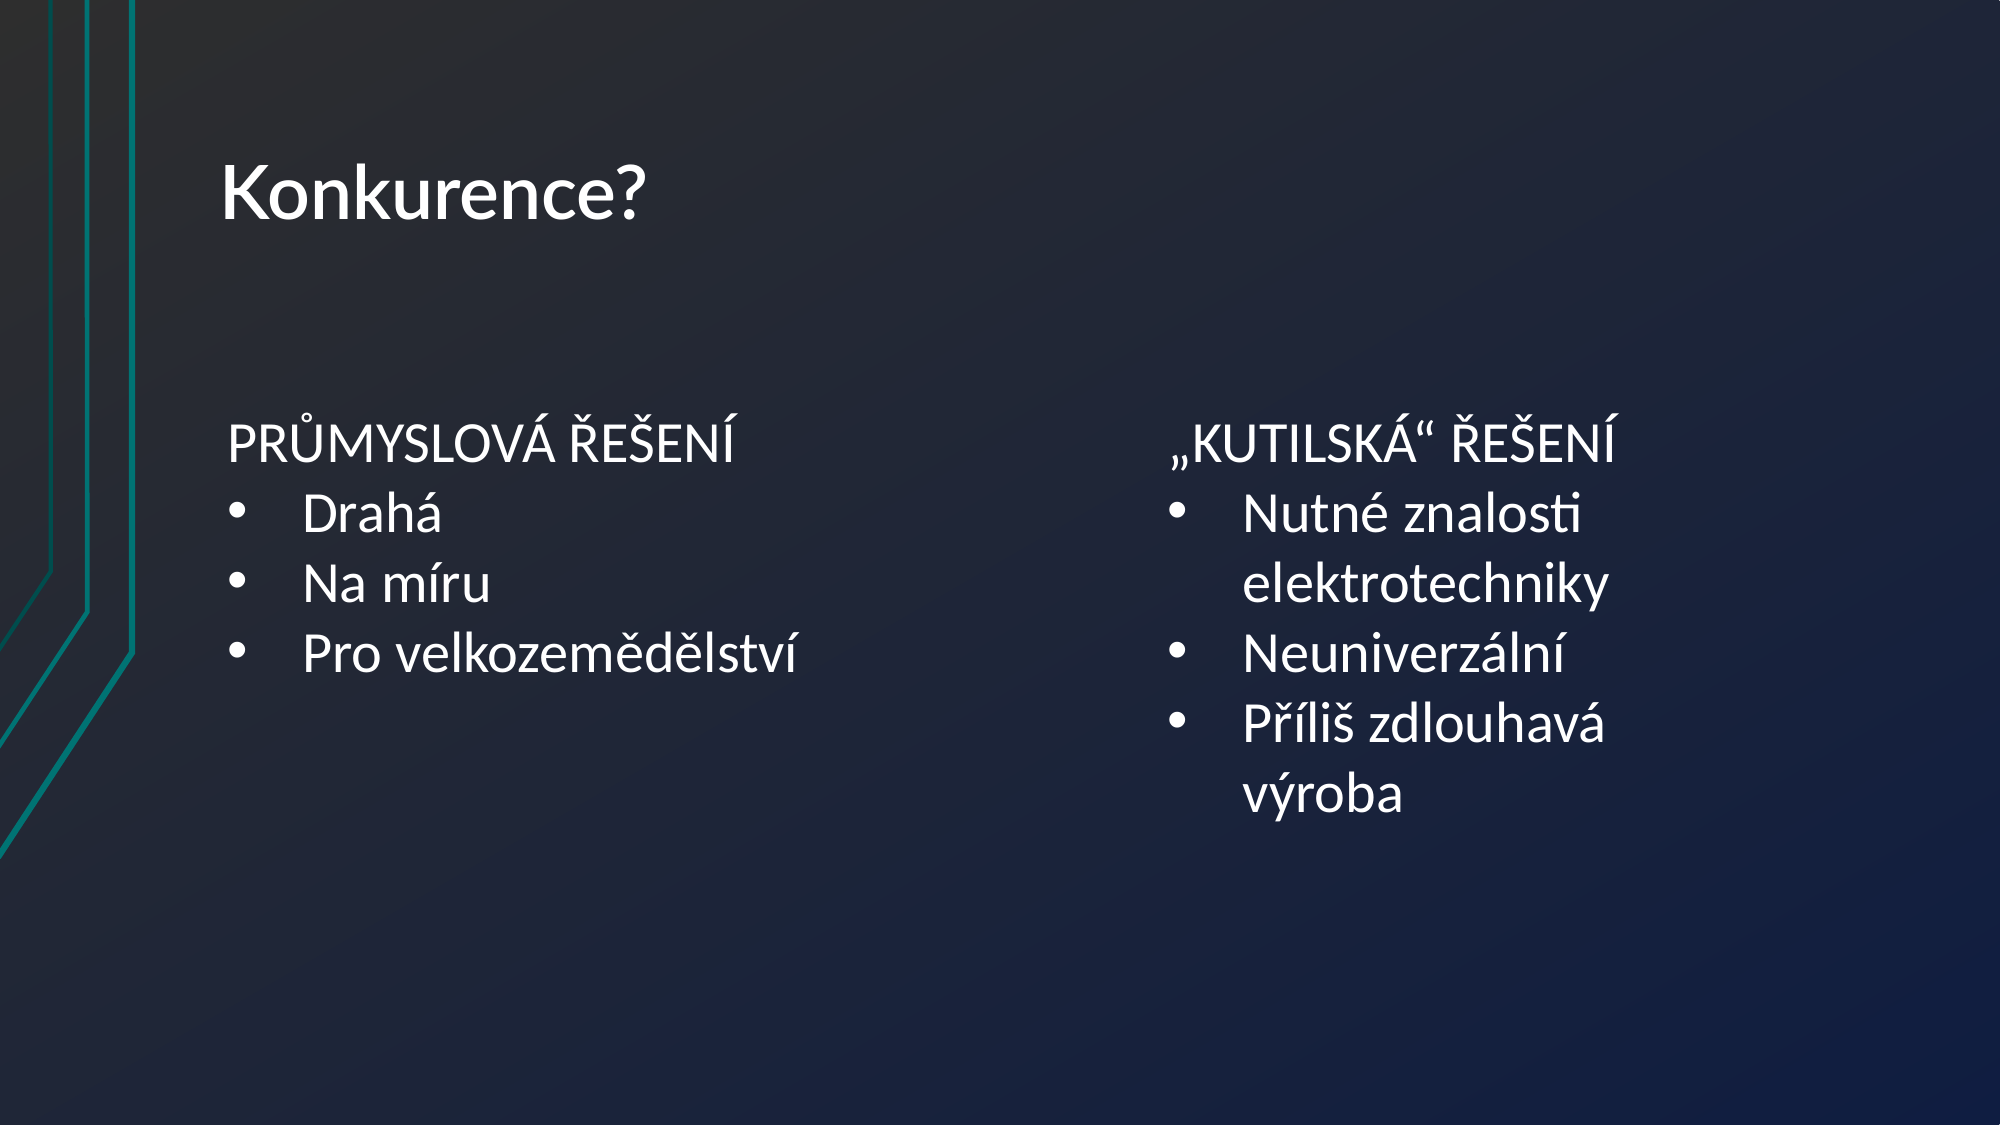

# Konkurence?
PRŮMYSLOVÁ ŘEŠENÍ
Drahá
Na míru
Pro velkozemědělství
„KUTILSKÁ“ ŘEŠENÍ
Nutné znalosti elektrotechniky
Neuniverzální
Příliš zdlouhavá výroba